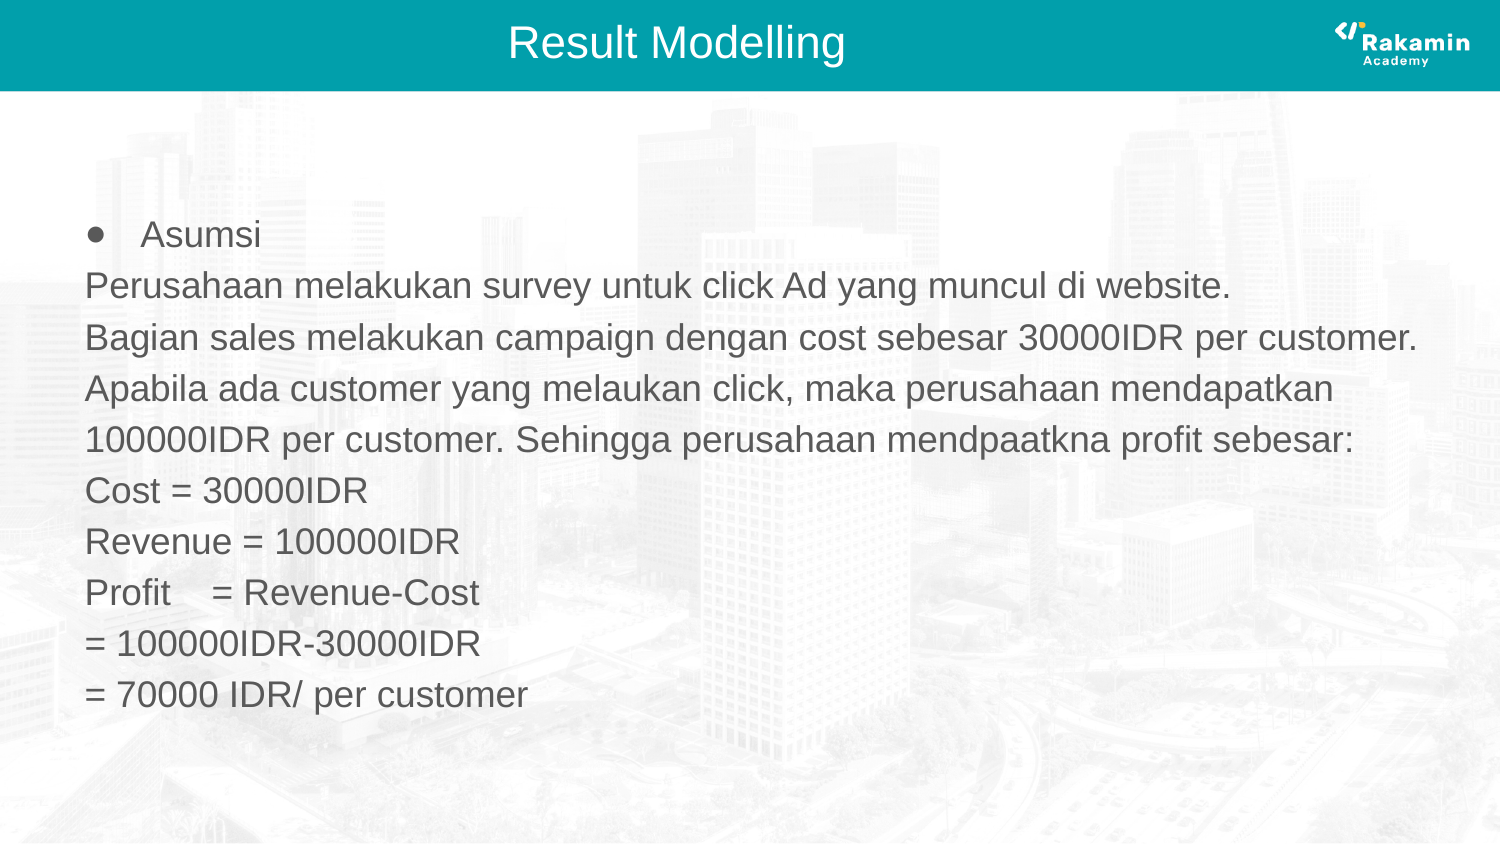

# Result Modelling
Asumsi
Perusahaan melakukan survey untuk click Ad yang muncul di website.
Bagian sales melakukan campaign dengan cost sebesar 30000IDR per customer. Apabila ada customer yang melaukan click, maka perusahaan mendapatkan 100000IDR per customer. Sehingga perusahaan mendpaatkna profit sebesar:
Cost = 30000IDR
Revenue = 100000IDR
Profit    = Revenue-Cost
	= 100000IDR-30000IDR
	= 70000 IDR/ per customer